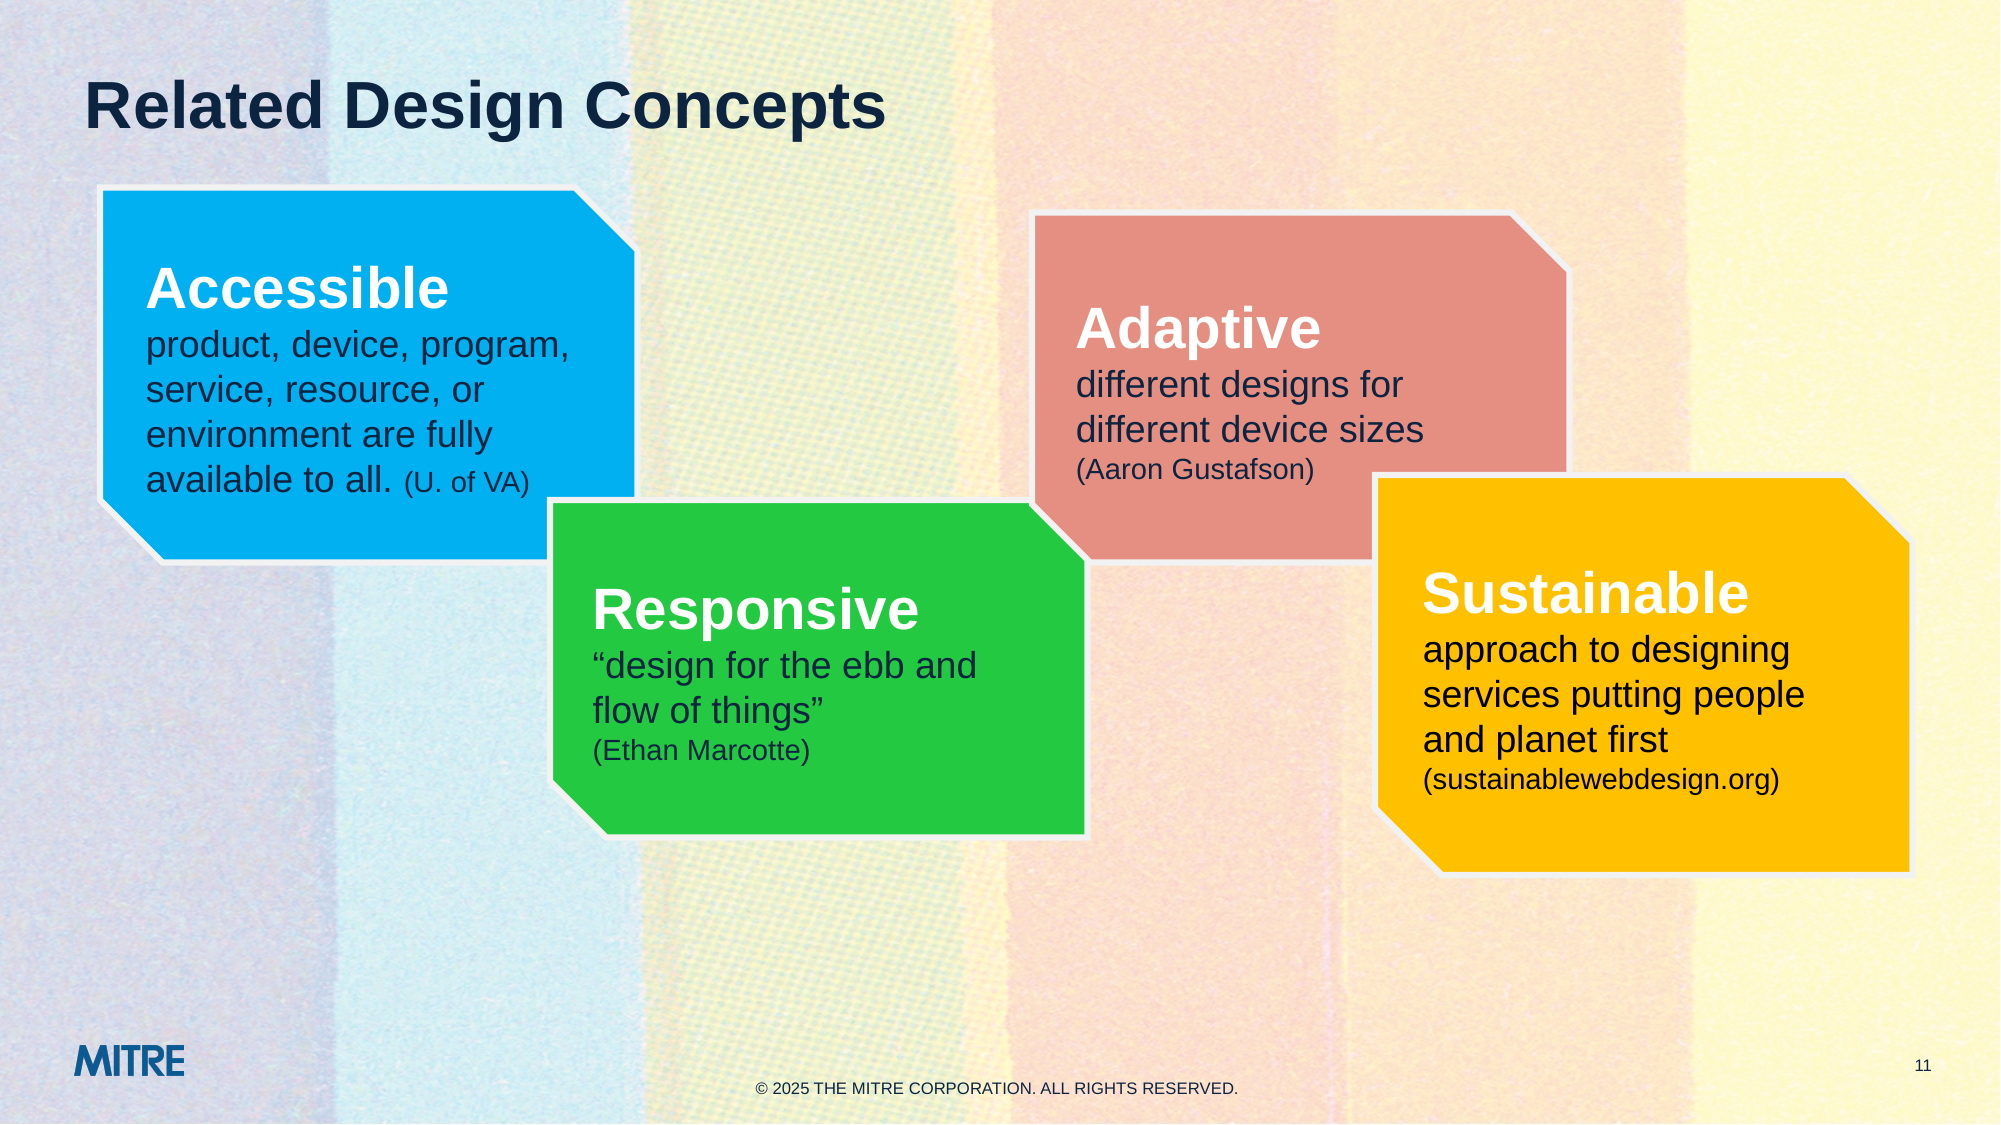

# Related Design Concepts
Accessible
product, device, program, service, resource, or environment are fully available to all. (U. of VA)
Adaptive
different designs for different device sizes
(Aaron Gustafson)
Sustainable
approach to designing services putting people and planet first (sustainablewebdesign.org)
Responsive
“design for the ebb and flow of things”
(Ethan Marcotte)
11